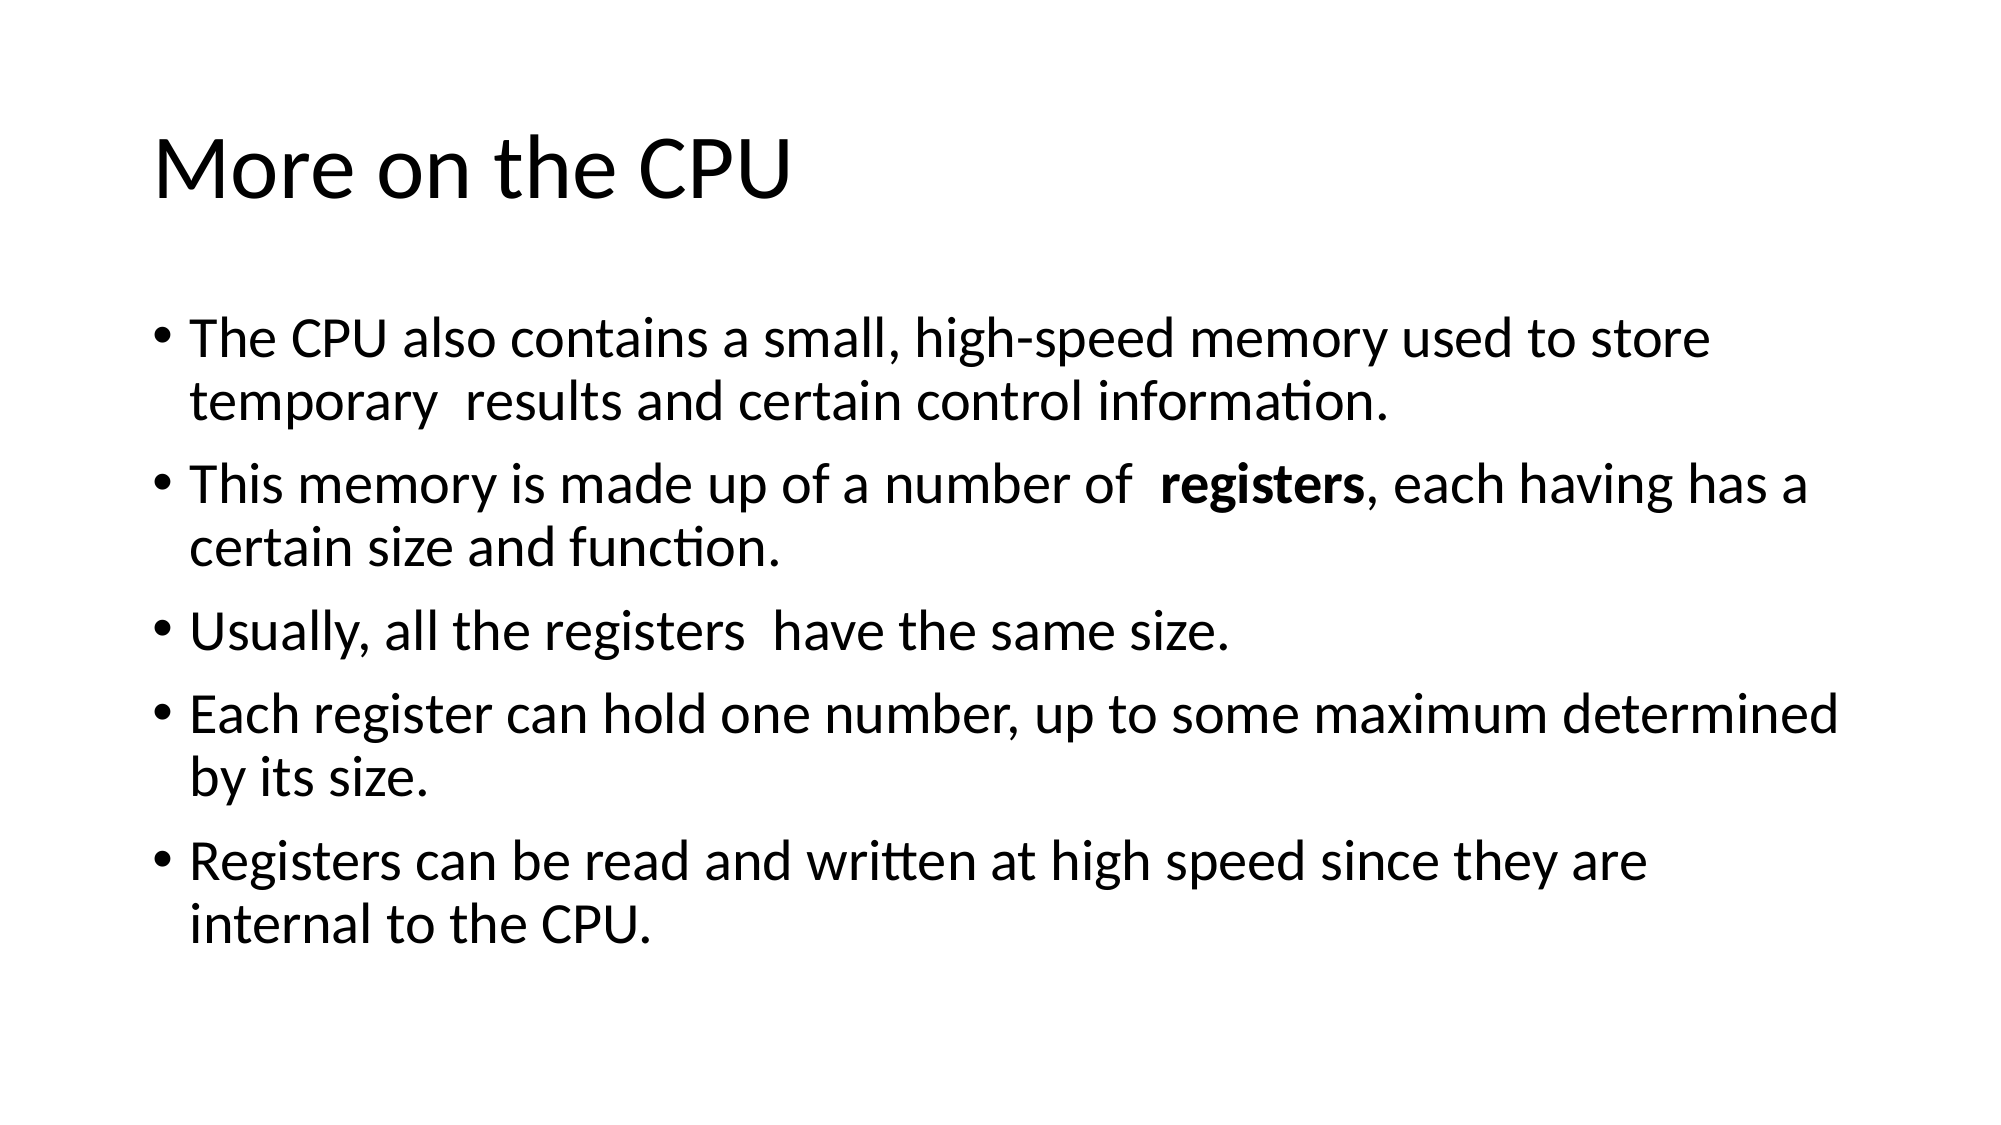

# More on the CPU
The CPU also contains a small, high-speed memory used to store temporary  results and certain control information.
This memory is made up of a number of  registers, each having has a certain size and function.
Usually, all the registers  have the same size.
Each register can hold one number, up to some maximum determined by its size.
Registers can be read and written at high speed since they are  internal to the CPU.